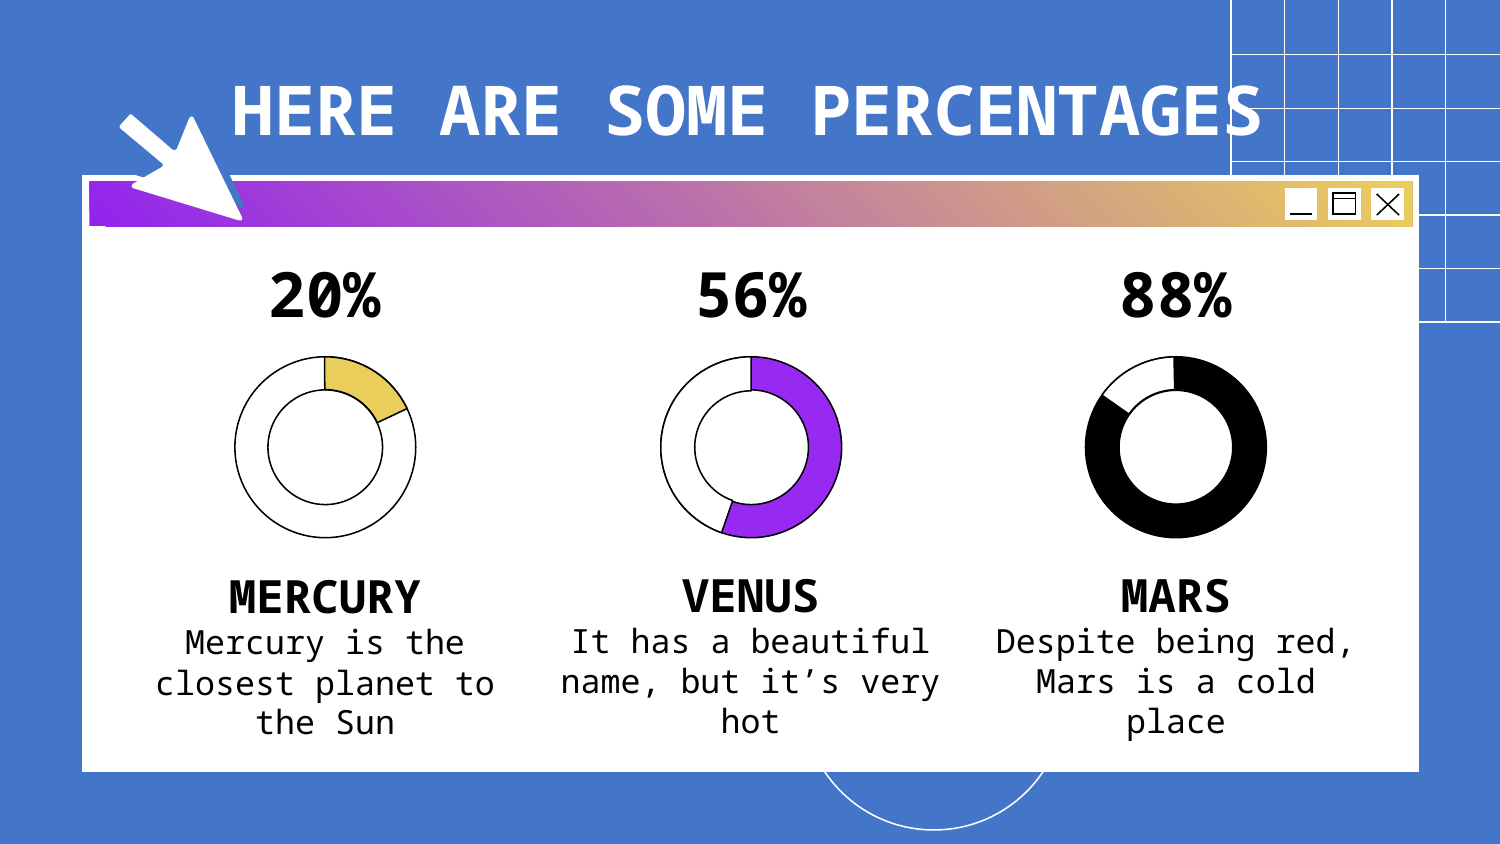

# HERE ARE SOME PERCENTAGES

20%
56%
88%

VENUS
MARS
MERCURY
It has a beautiful name, but it’s very hot
Despite being red, Mars is a cold place
Mercury is the closest planet to the Sun